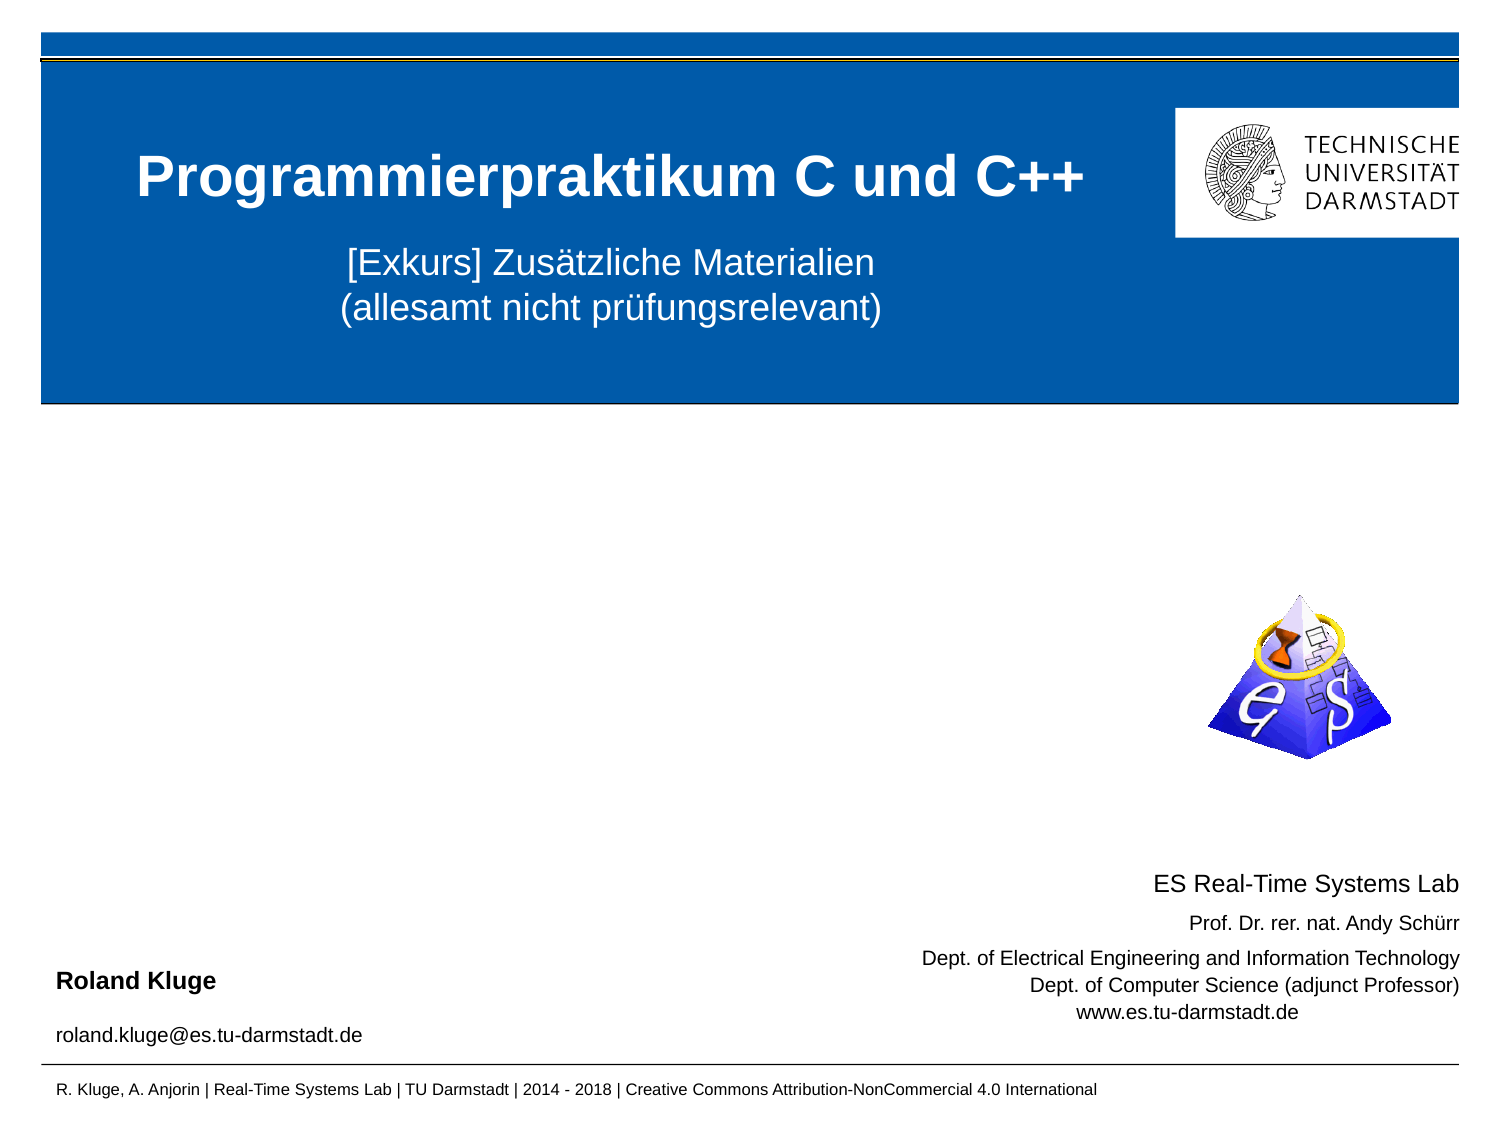

# Programmierpraktikum C und C++

[Exkurs] Zusätzliche Materialien
(allesamt nicht prüfungsrelevant)